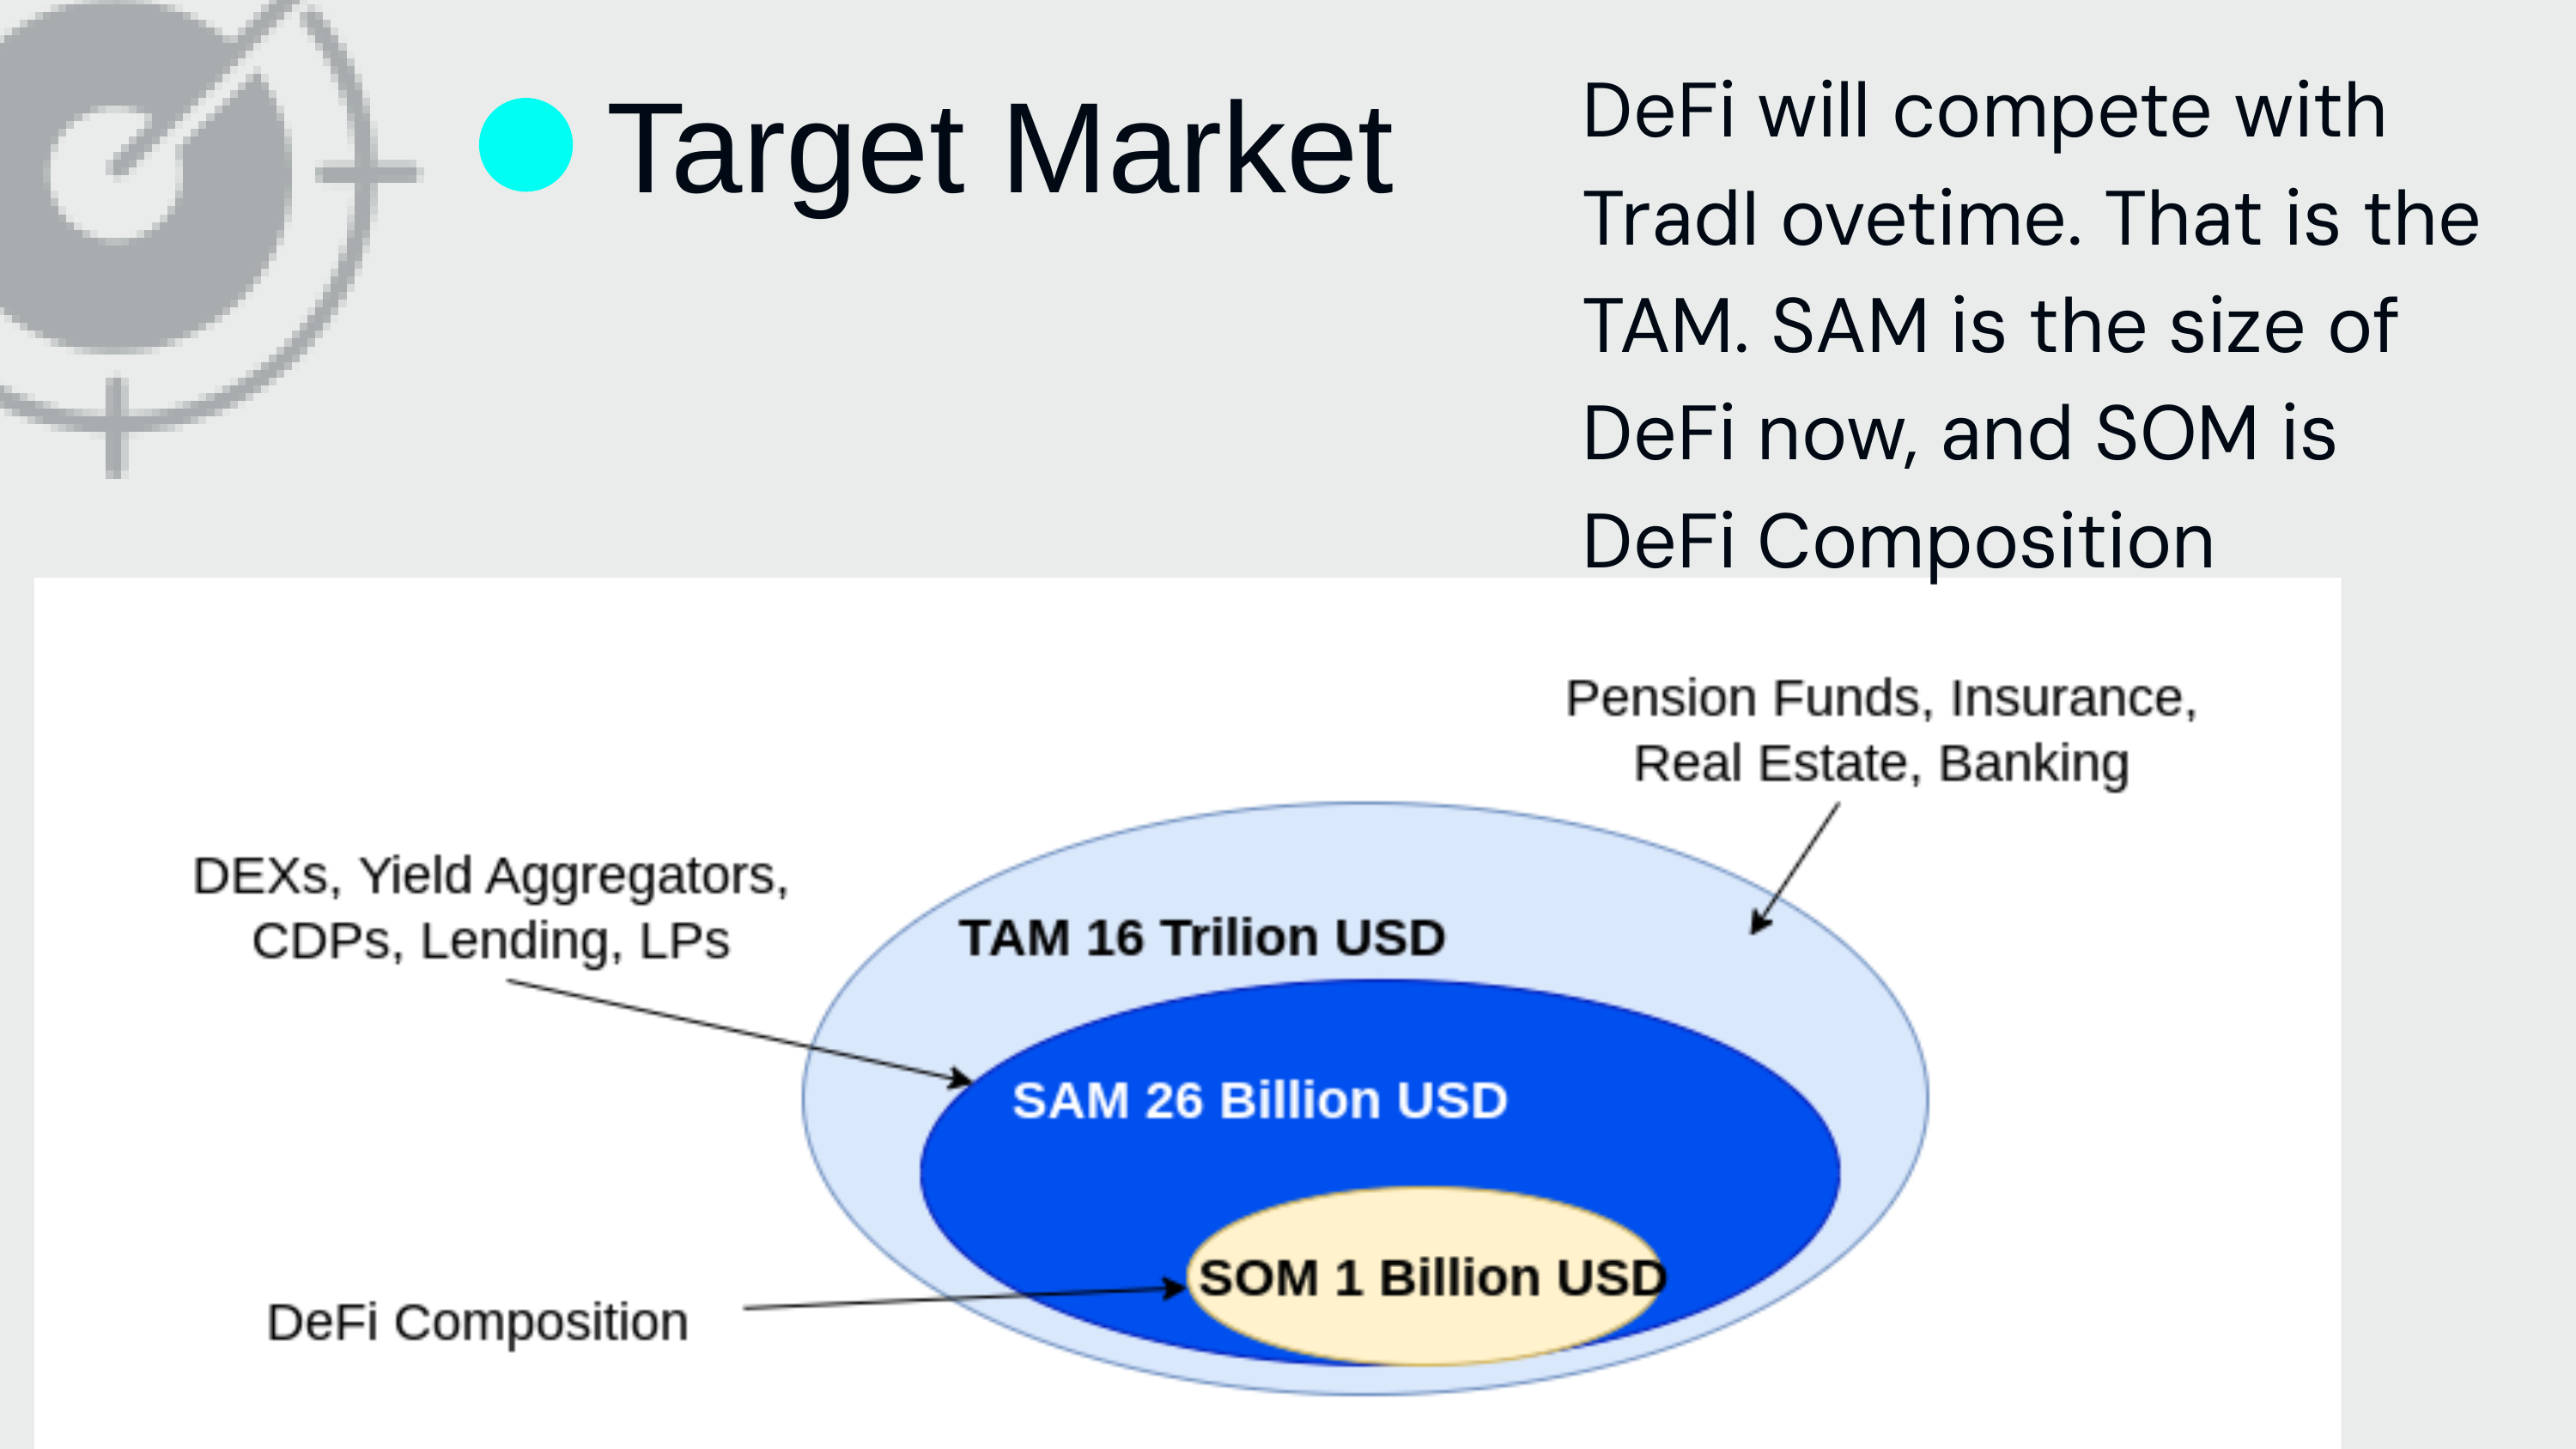

Target Market
DeFi will compete with TradI ovetime. That is the TAM. SAM is the size of DeFi now, and SOM is DeFi Composition